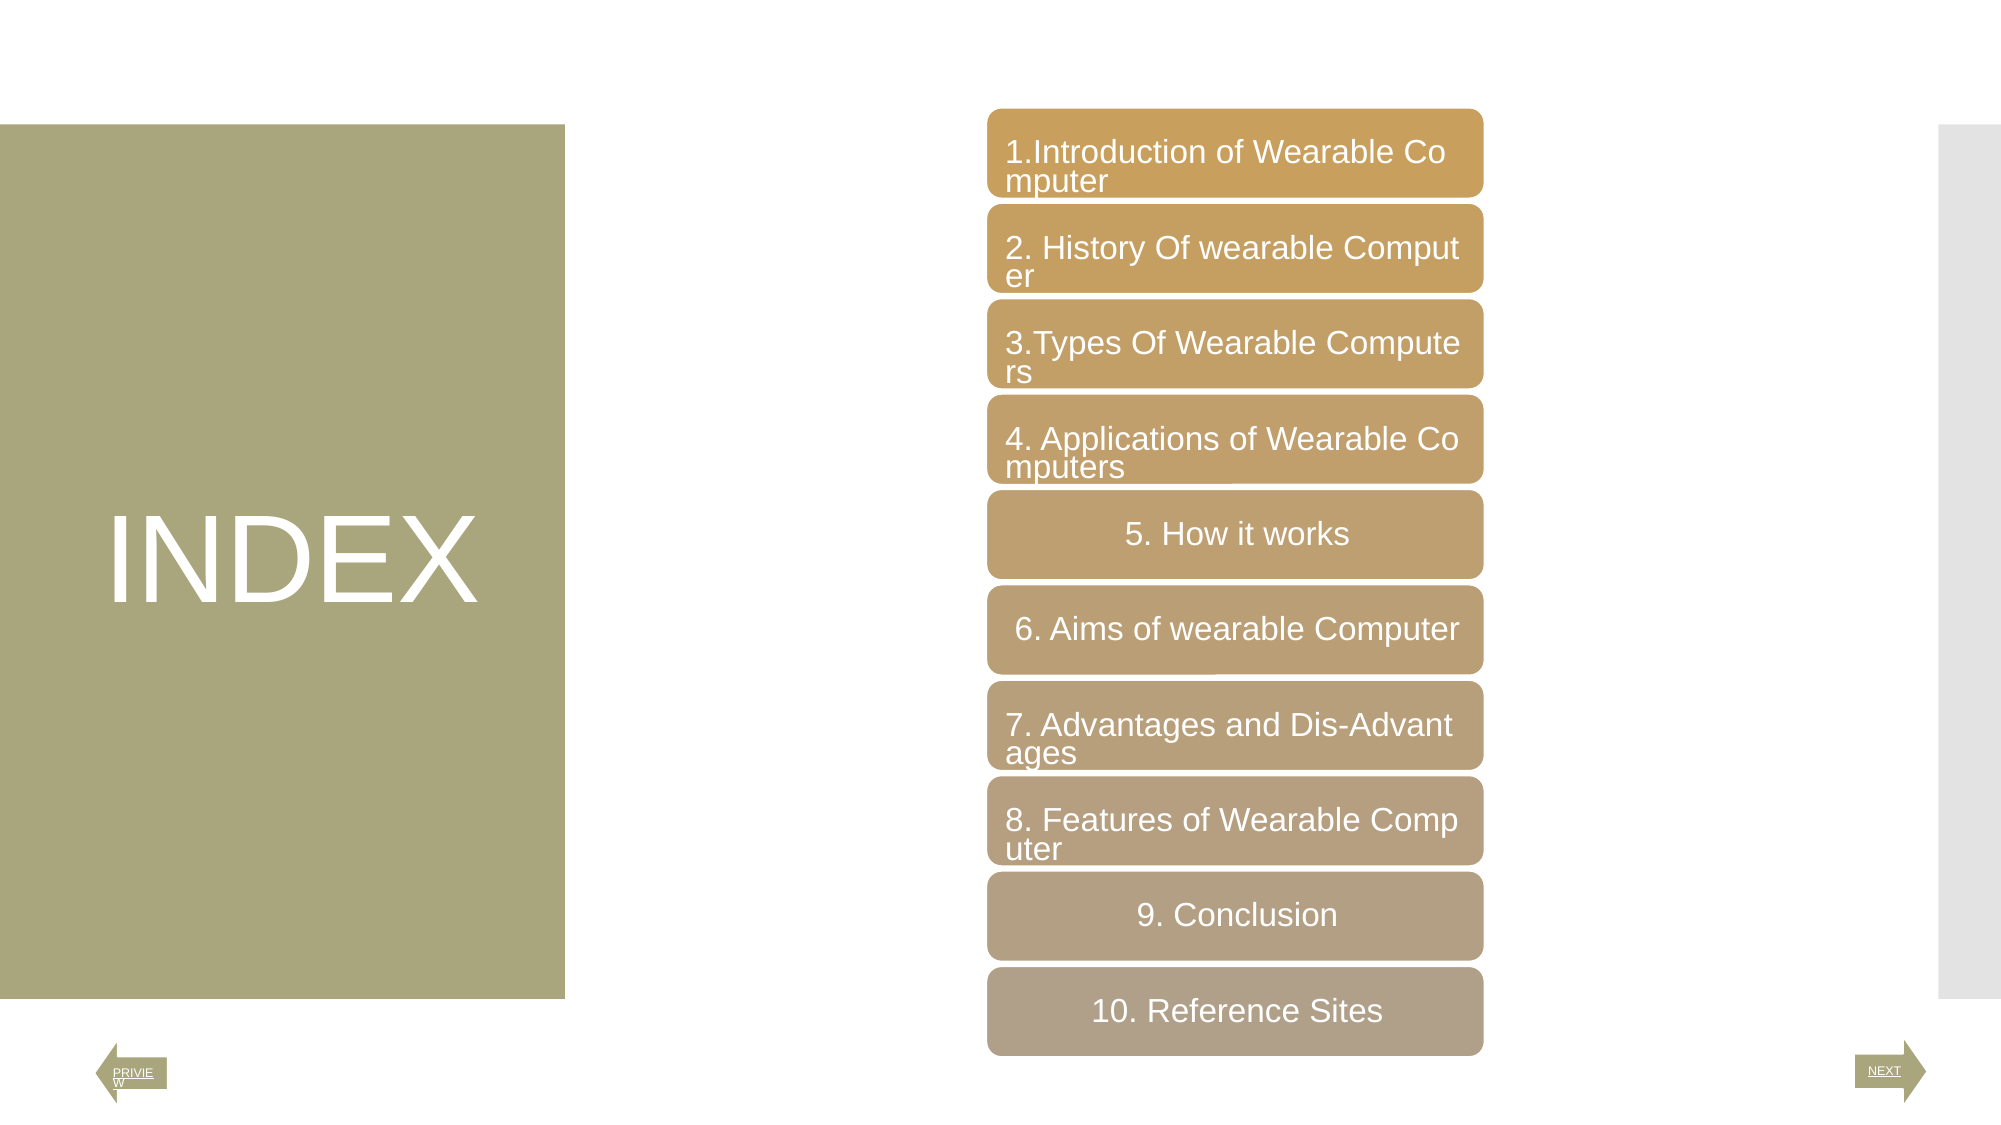

1.Introduction of Wearable Computer
2. History Of wearable Computer
3.Types Of Wearable Computers
4. Applications of Wearable Computers
5. How it works
6. Aims of wearable Computer
7. Advantages and Dis-Advantages
8. Features of Wearable Computer
9. Conclusion
10. Reference Sites

# INDEX
PRIVIEW
NEXT